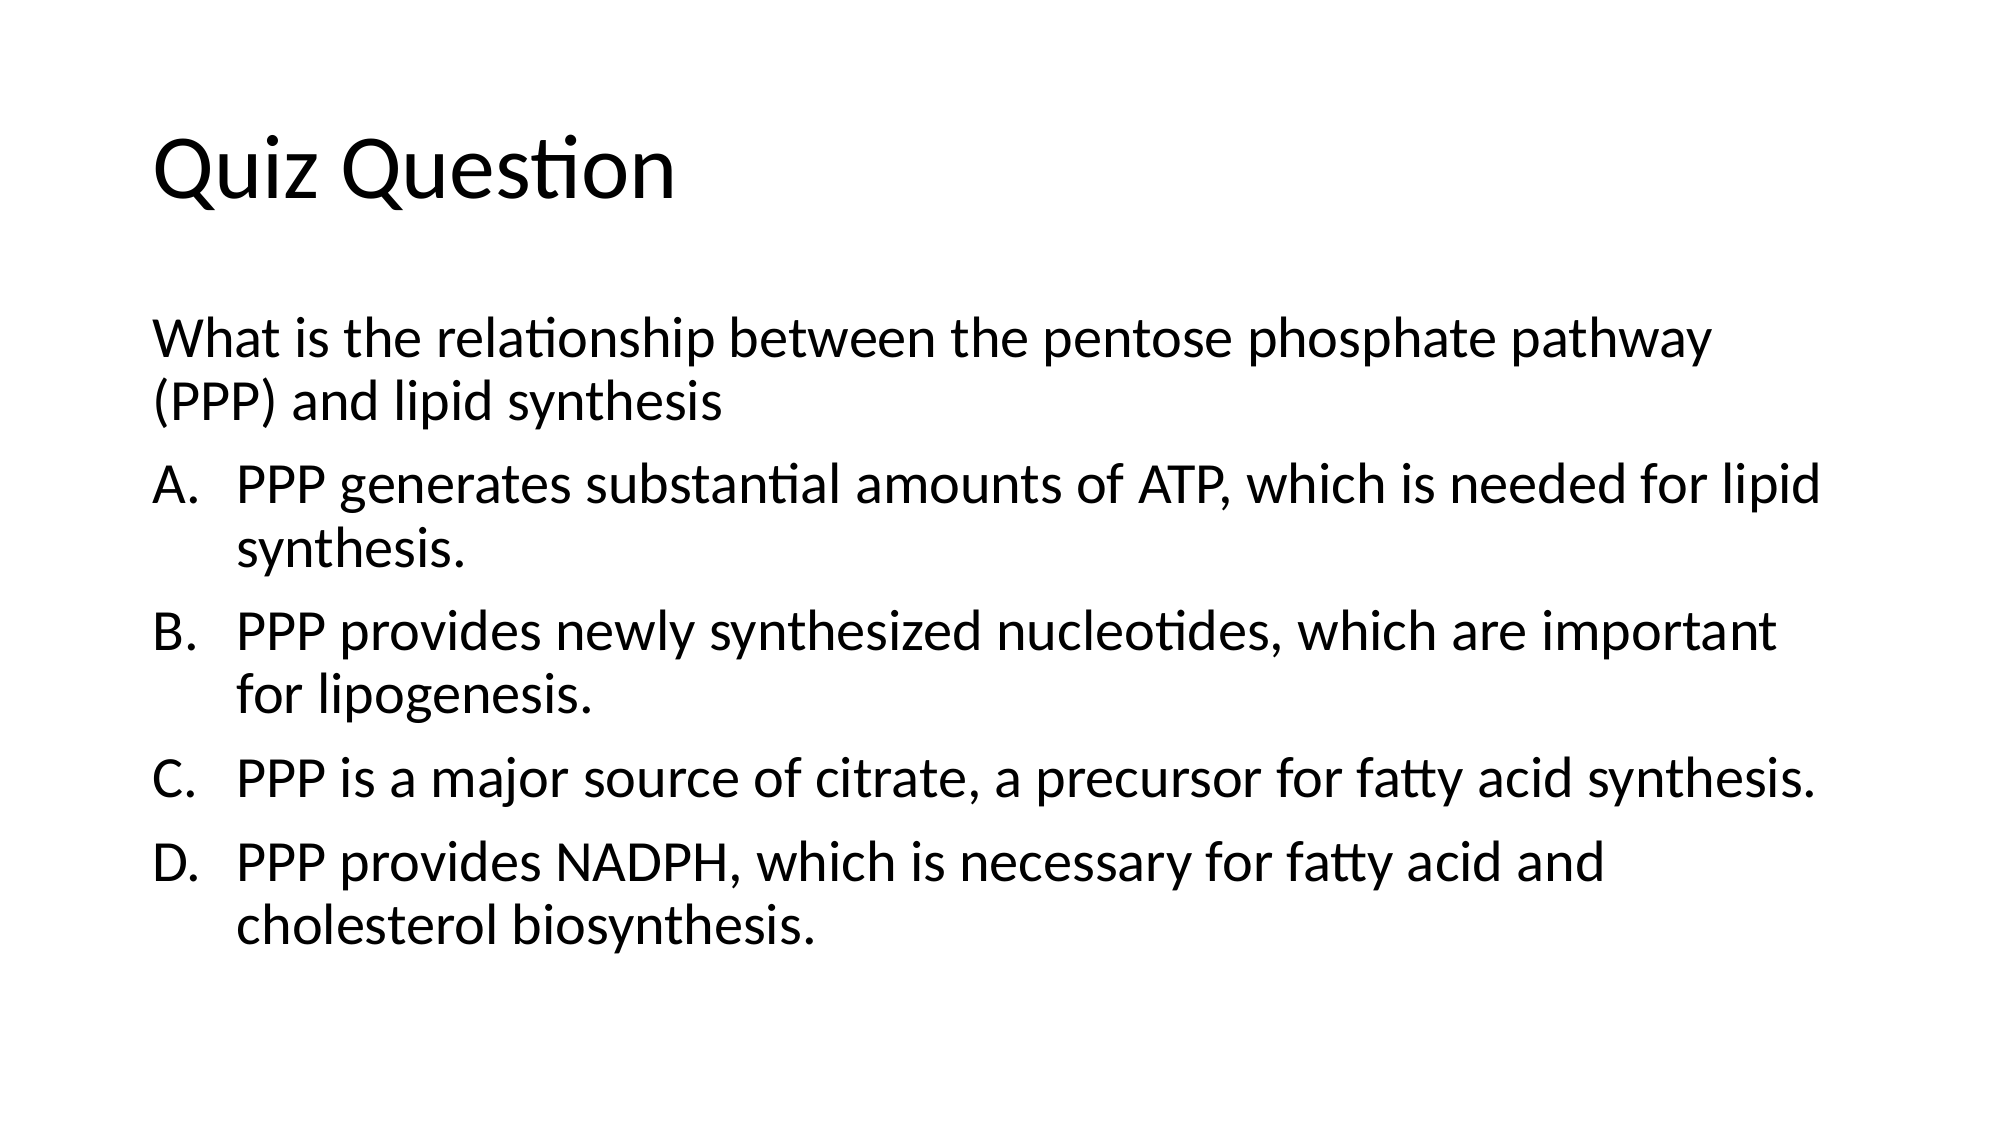

# Quiz Question
What is the relationship between the pentose phosphate pathway (PPP) and lipid synthesis
PPP generates substantial amounts of ATP, which is needed for lipid synthesis.
PPP provides newly synthesized nucleotides, which are important for lipogenesis.
PPP is a major source of citrate, a precursor for fatty acid synthesis.
PPP provides NADPH, which is necessary for fatty acid and cholesterol biosynthesis.